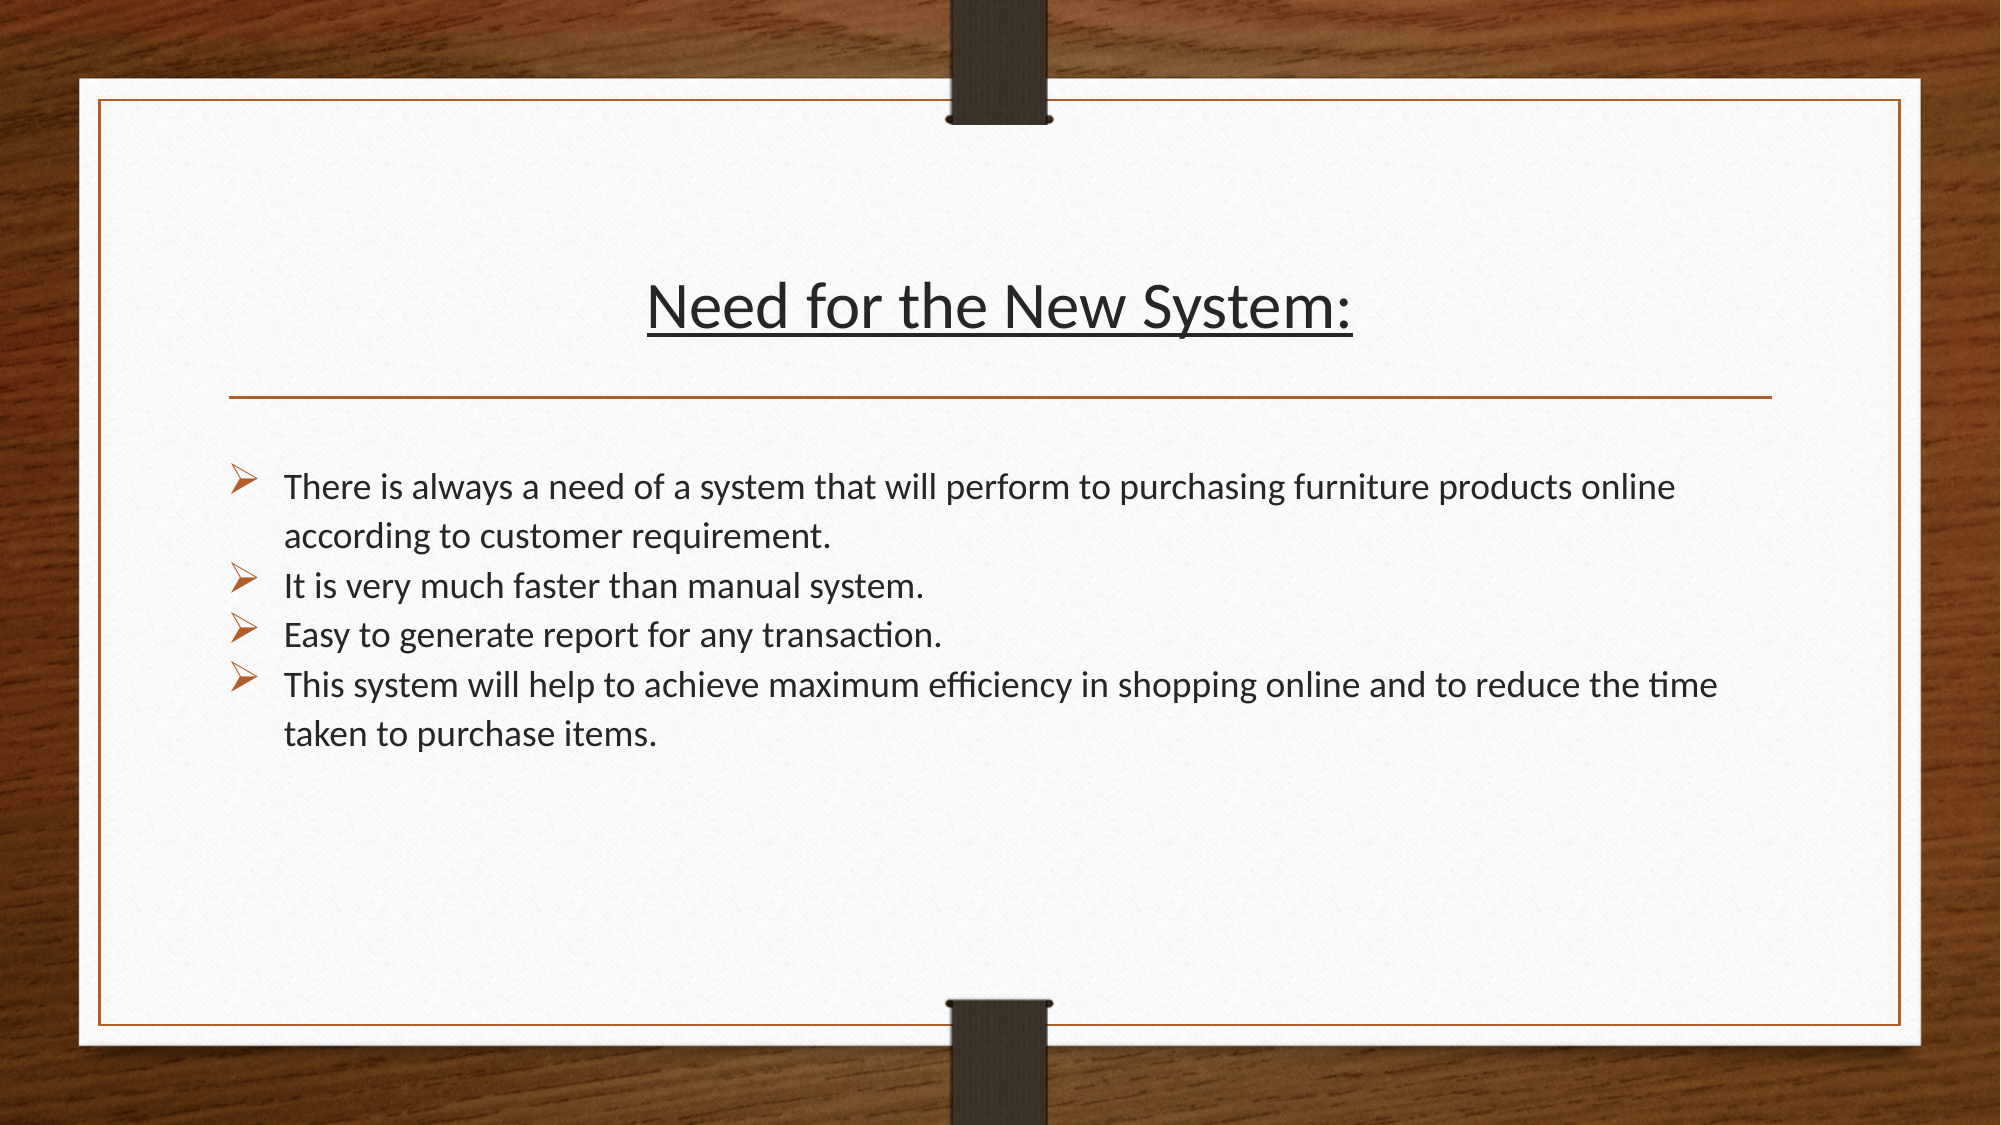

# Need for the New System:
There is always a need of a system that will perform to purchasing furniture products online according to customer requirement.
It is very much faster than manual system.
Easy to generate report for any transaction.
This system will help to achieve maximum efficiency in shopping online and to reduce the time taken to purchase items.